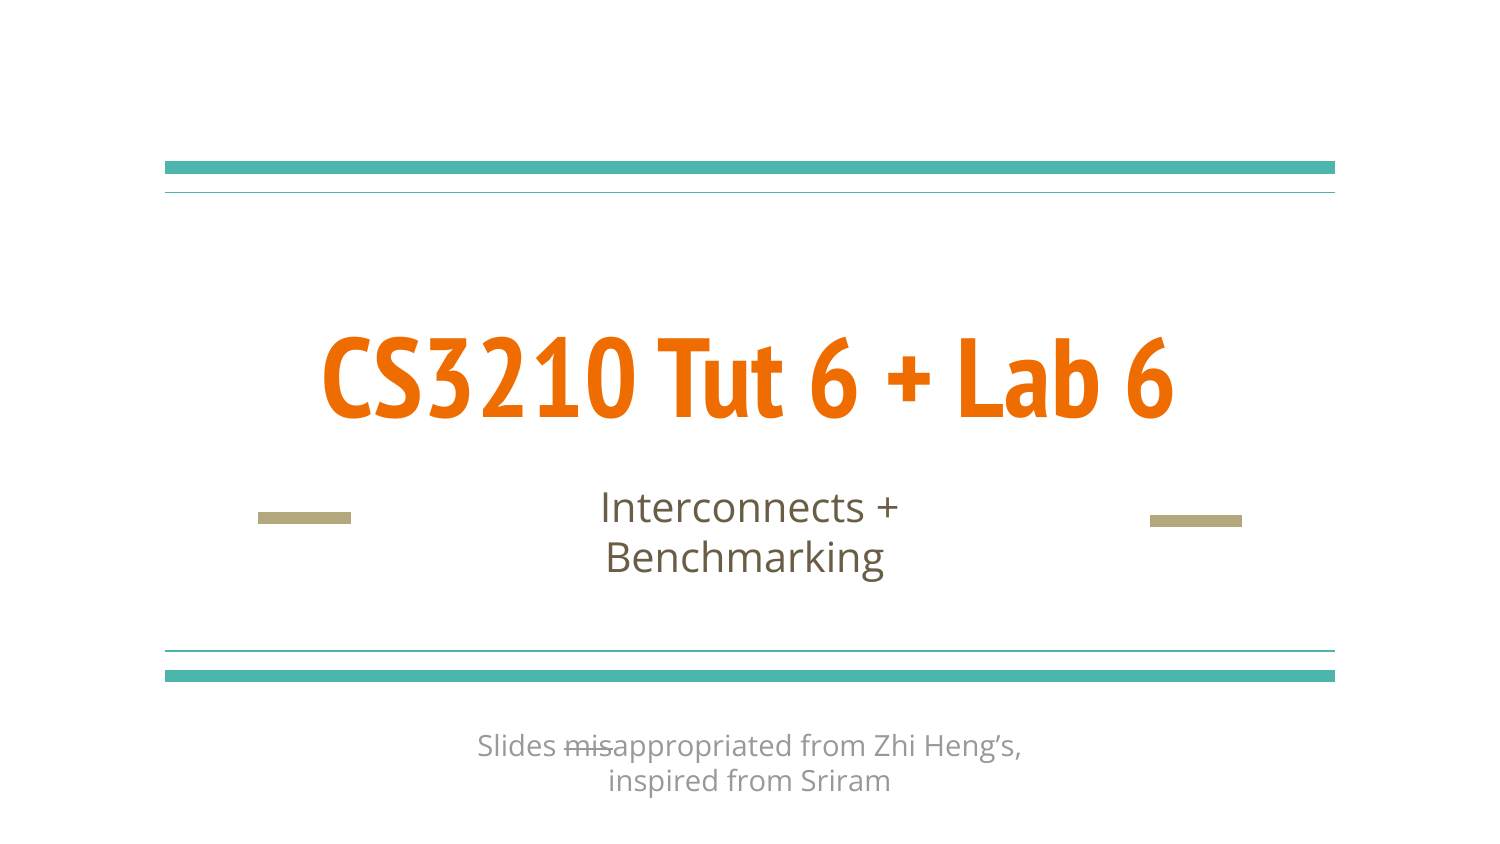

# CS3210 Tut 6 + Lab 6
Interconnects +
Benchmarking
Slides misappropriated from Zhi Heng’s, inspired from Sriram